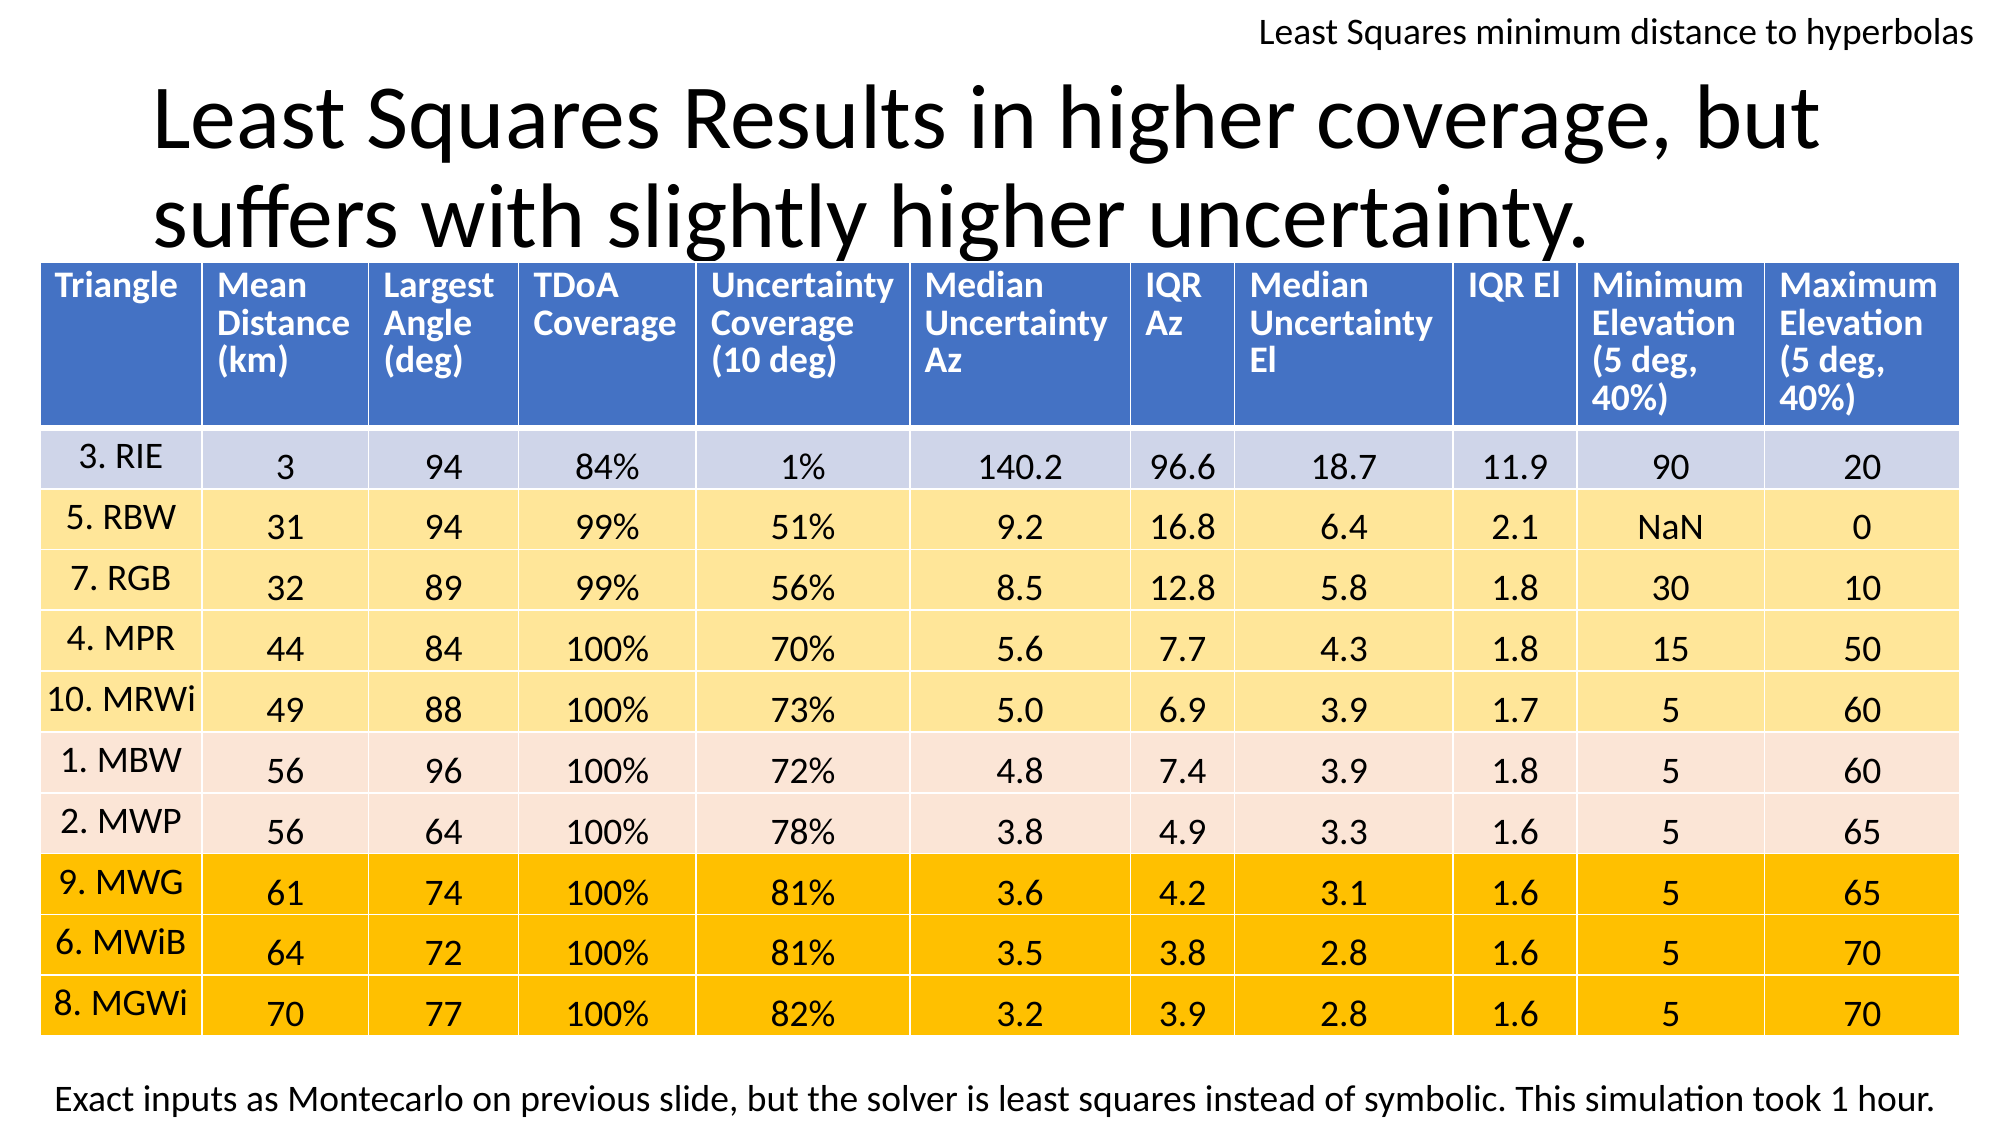

Least Squares minimum distance to hyperbolas
# Least Squares Results in higher coverage, but suffers with slightly higher uncertainty.
| Triangle | Mean Distance (km) | Largest Angle (deg) | TDoA Coverage | Uncertainty Coverage (10 deg) | Median Uncertainty Az | IQR Az | Median Uncertainty El | IQR El | Minimum Elevation (5 deg, 40%) | Maximum Elevation (5 deg, 40%) |
| --- | --- | --- | --- | --- | --- | --- | --- | --- | --- | --- |
| 3. RIE | 3 | 94 | 84% | 1% | 140.2 | 96.6 | 18.7 | 11.9 | 90 | 20 |
| 5. RBW | 31 | 94 | 99% | 51% | 9.2 | 16.8 | 6.4 | 2.1 | NaN | 0 |
| 7. RGB | 32 | 89 | 99% | 56% | 8.5 | 12.8 | 5.8 | 1.8 | 30 | 10 |
| 4. MPR | 44 | 84 | 100% | 70% | 5.6 | 7.7 | 4.3 | 1.8 | 15 | 50 |
| 10. MRWi | 49 | 88 | 100% | 73% | 5.0 | 6.9 | 3.9 | 1.7 | 5 | 60 |
| 1. MBW | 56 | 96 | 100% | 72% | 4.8 | 7.4 | 3.9 | 1.8 | 5 | 60 |
| 2. MWP | 56 | 64 | 100% | 78% | 3.8 | 4.9 | 3.3 | 1.6 | 5 | 65 |
| 9. MWG | 61 | 74 | 100% | 81% | 3.6 | 4.2 | 3.1 | 1.6 | 5 | 65 |
| 6. MWiB | 64 | 72 | 100% | 81% | 3.5 | 3.8 | 2.8 | 1.6 | 5 | 70 |
| 8. MGWi | 70 | 77 | 100% | 82% | 3.2 | 3.9 | 2.8 | 1.6 | 5 | 70 |
Exact inputs as Montecarlo on previous slide, but the solver is least squares instead of symbolic. This simulation took 1 hour.